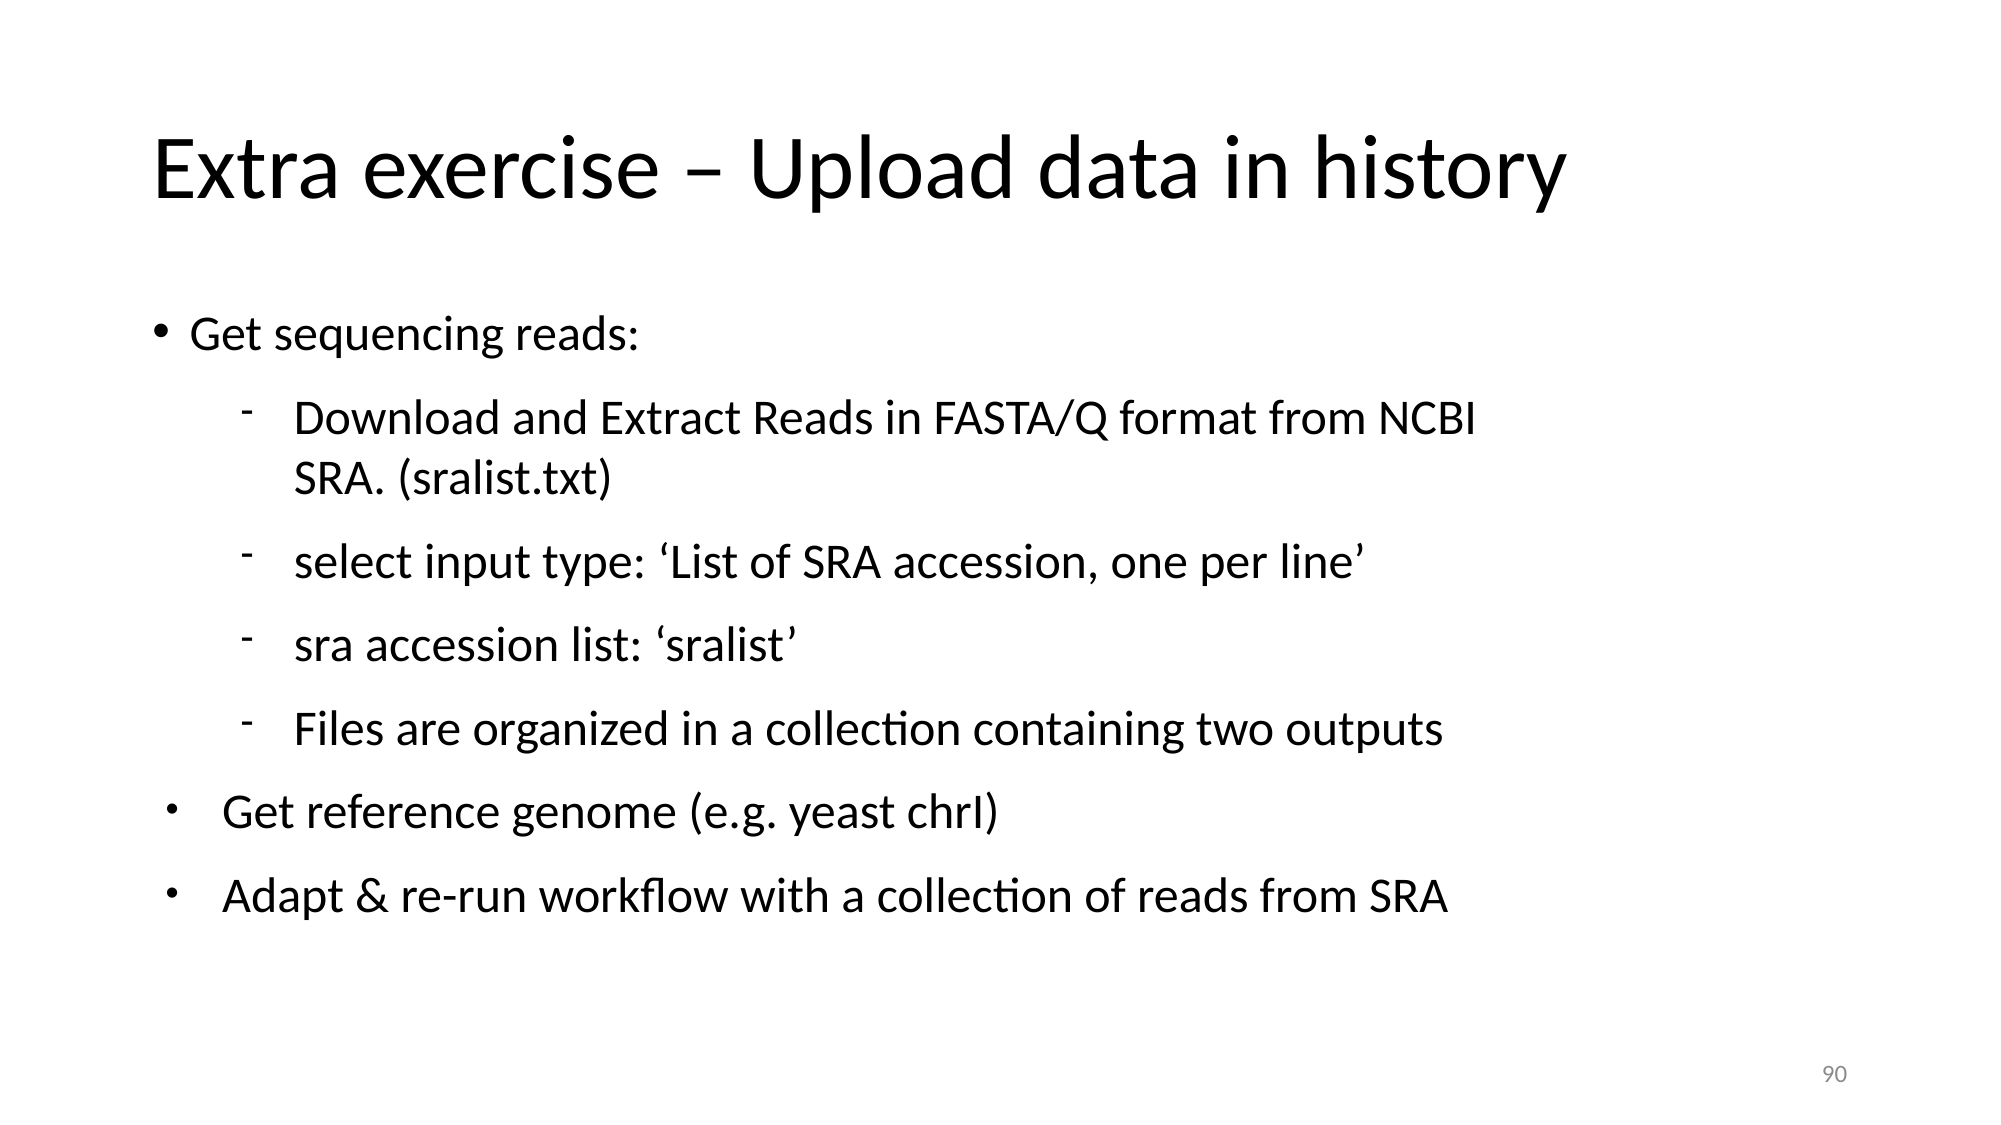

Extra exercise – Upload data in history
Get sequencing reads:
Download and Extract Reads in FASTA/Q format from NCBI SRA. (sralist.txt)
select input type: ‘List of SRA accession, one per line’
sra accession list: ‘sralist’
Files are organized in a collection containing two outputs
Get reference genome (e.g. yeast chrI)
Adapt & re-run workflow with a collection of reads from SRA

90